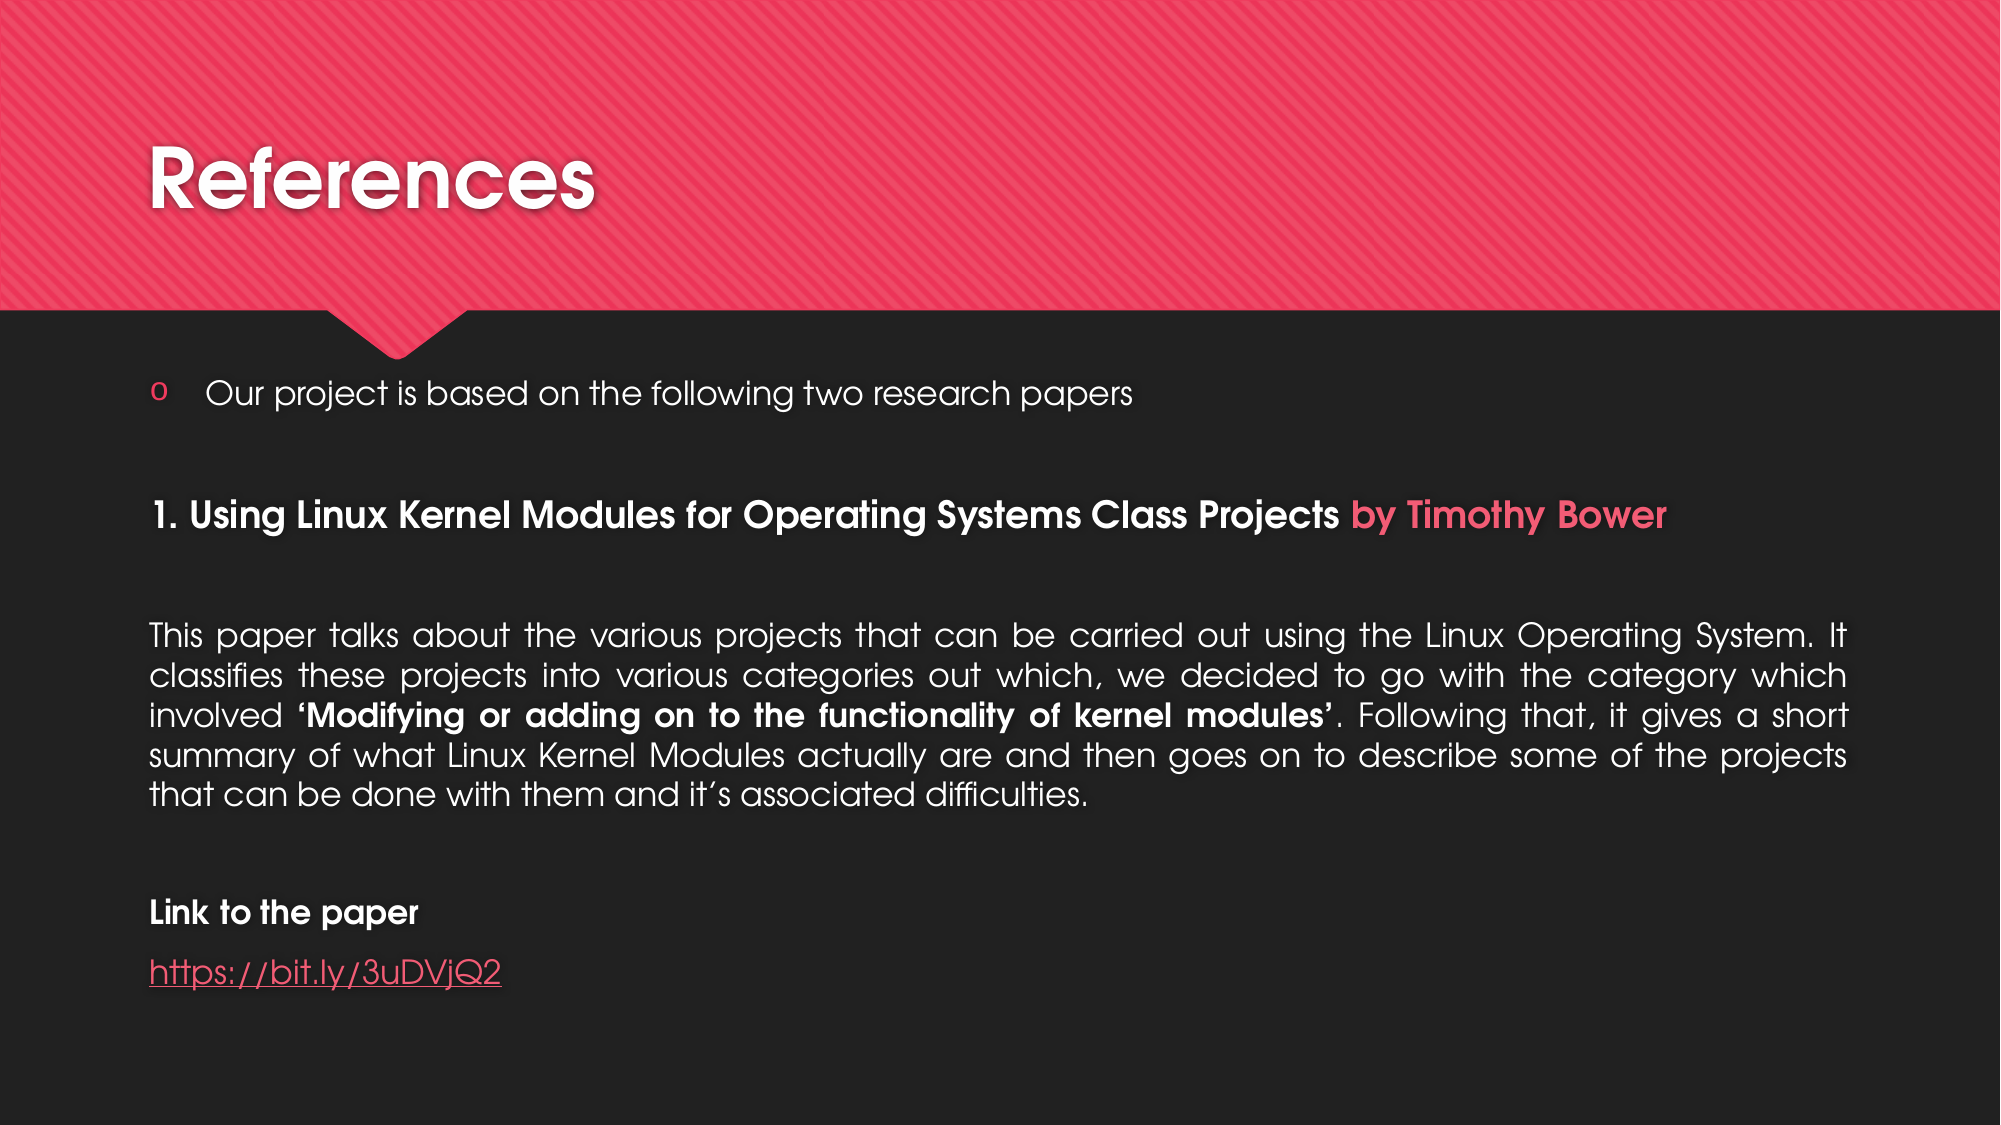

# References
Our project is based on the following two research papers

1. Using Linux Kernel Modules for Operating Systems Class Projects by Timothy Bower

This paper talks about the various projects that can be carried out using the Linux Operating System. It classifies these projects into various categories out which, we decided to go with the category which involved ‘Modifying or adding on to the functionality of kernel modules’. Following that, it gives a short summary of what Linux Kernel Modules actually are and then goes on to describe some of the projects that can be done with them and it’s associated difficulties.

Link to the paper
https://bit.ly/3uDVjQ2